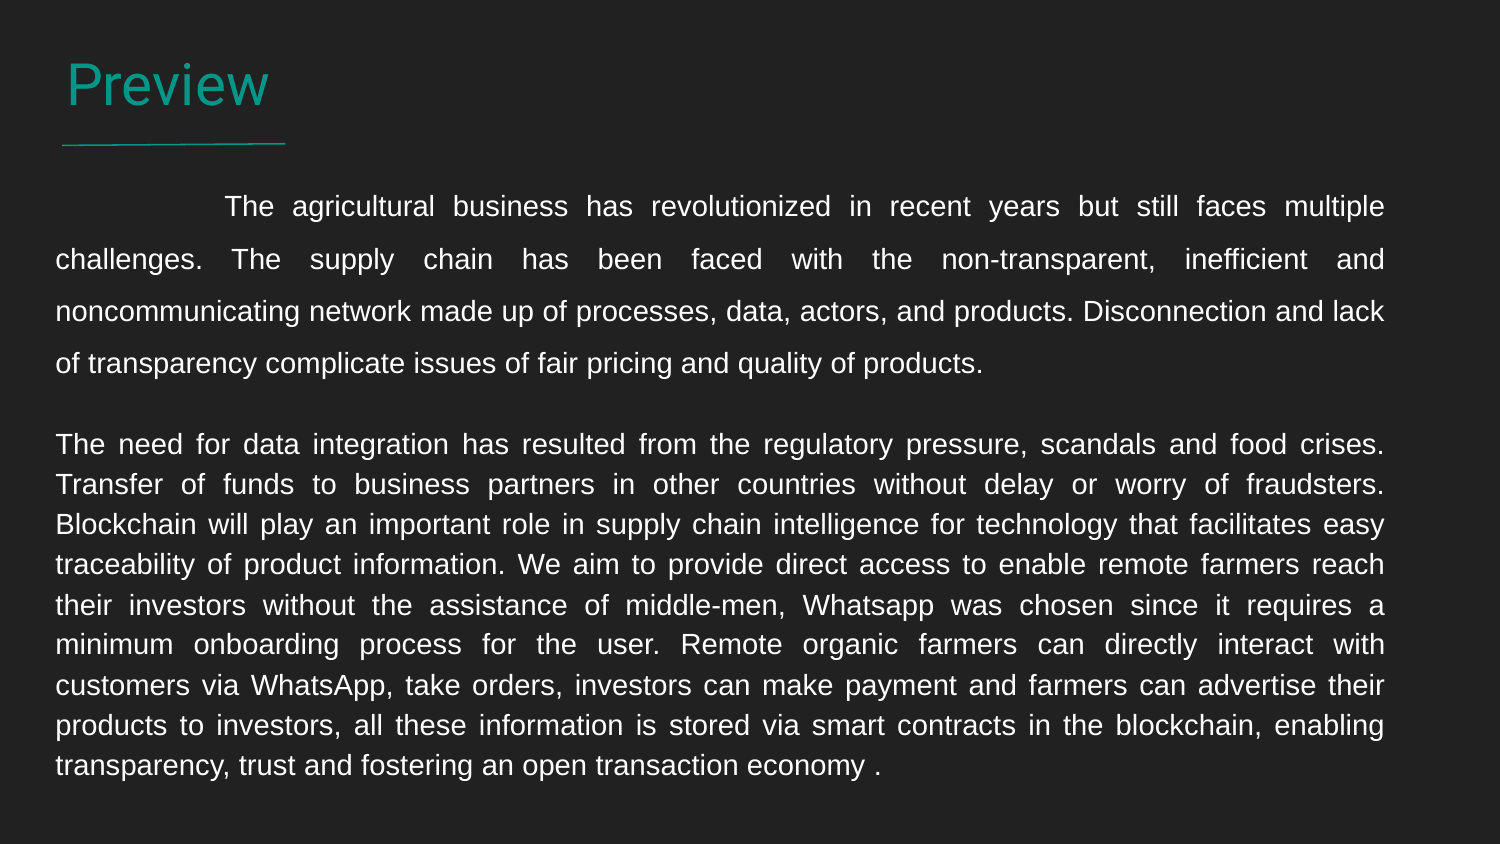

# Preview
  	The agricultural business has revolutionized in recent years but still faces multiple challenges. The supply chain has been faced with the non-transparent, inefficient and noncommunicating network made up of processes, data, actors, and products. Disconnection and lack of transparency complicate issues of fair pricing and quality of products.

The need for data integration has resulted from the regulatory pressure, scandals and food crises. Transfer of funds to business partners in other countries without delay or worry of fraudsters. Blockchain will play an important role in supply chain intelligence for technology that facilitates easy traceability of product information. We aim to provide direct access to enable remote farmers reach their investors without the assistance of middle-men, Whatsapp was chosen since it requires a minimum onboarding process for the user. Remote organic farmers can directly interact with customers via WhatsApp, take orders, investors can make payment and farmers can advertise their products to investors, all these information is stored via smart contracts in the blockchain, enabling transparency, trust and fostering an open transaction economy .